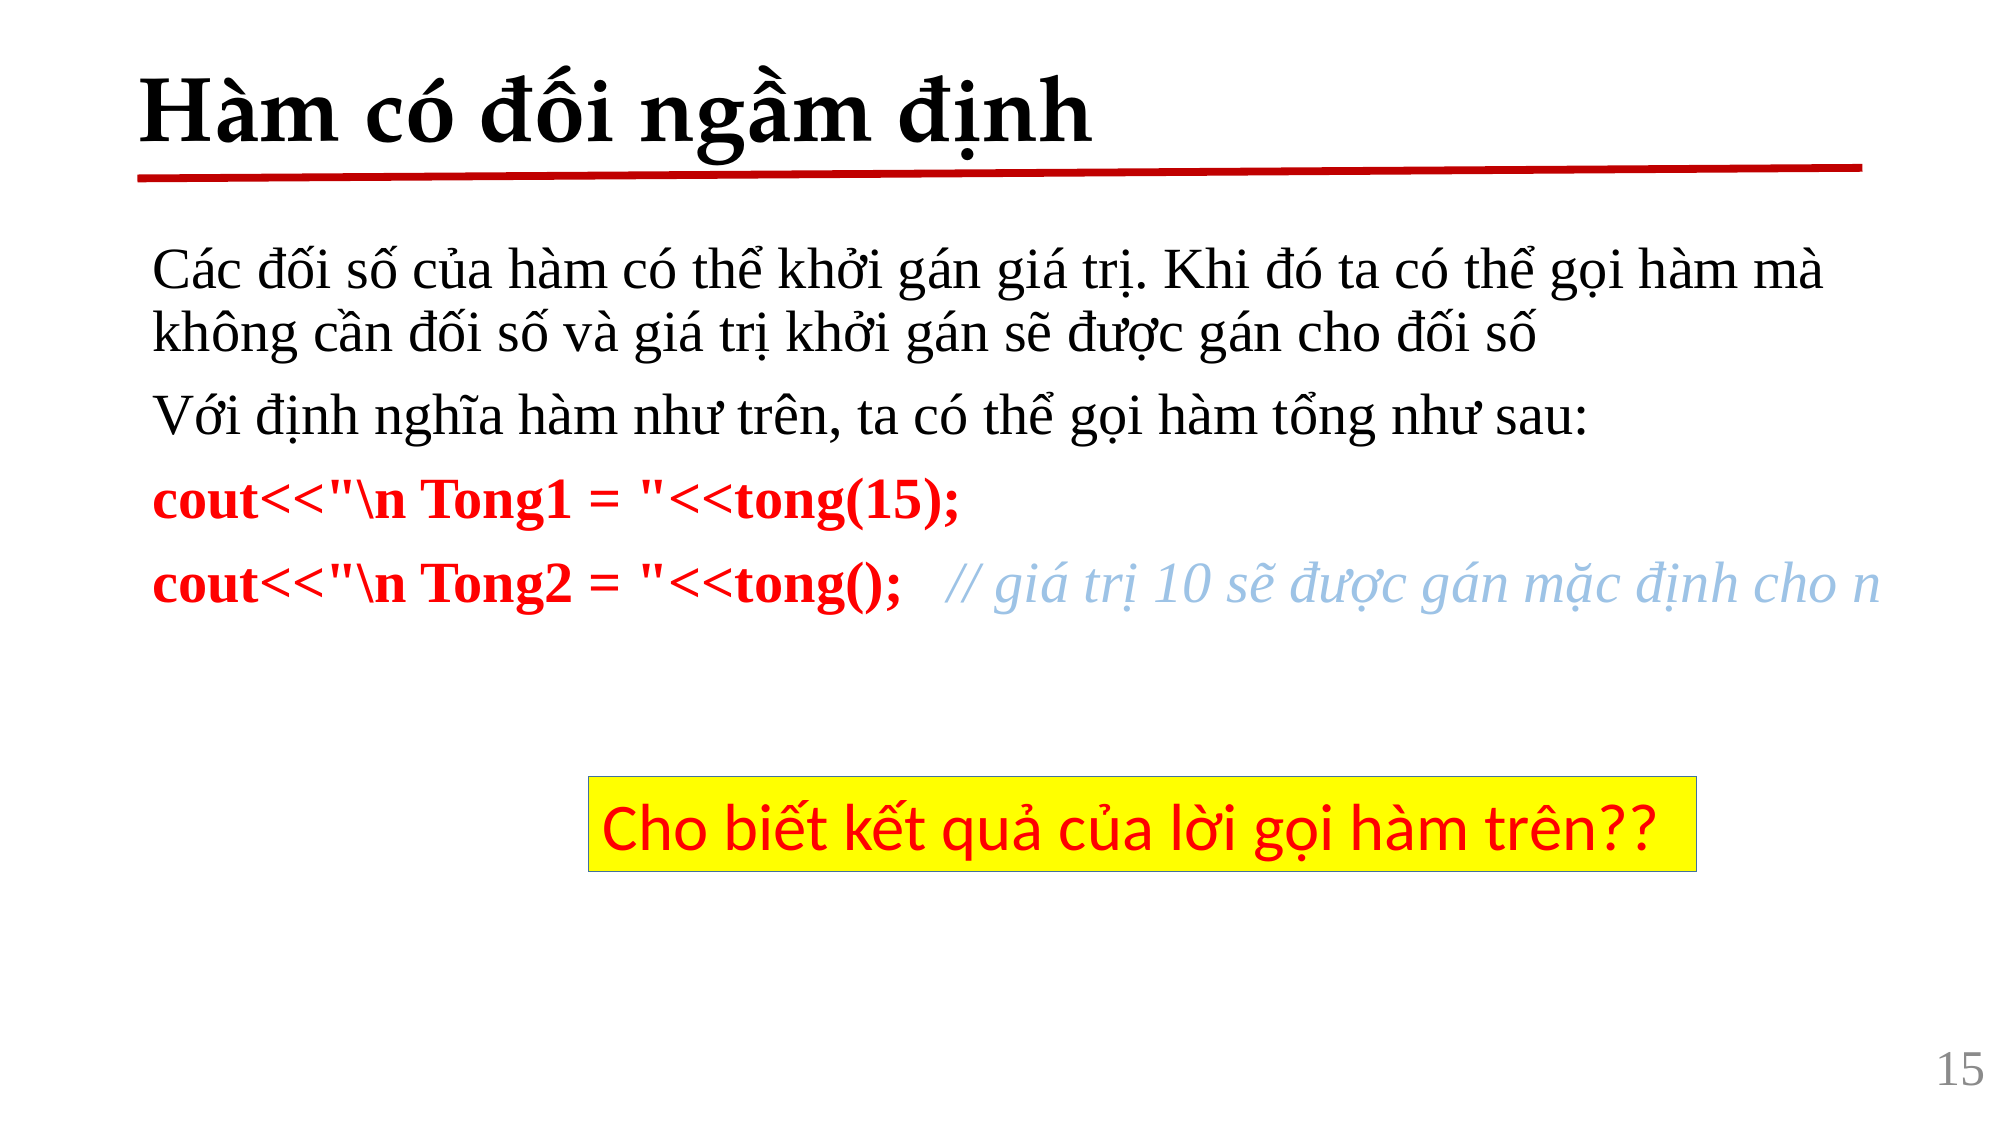

# Hàm có đối ngầm định
Các đối số của hàm có thể khởi gán giá trị. Khi đó ta có thể gọi hàm mà không cần đối số và giá trị khởi gán sẽ được gán cho đối số
Với định nghĩa hàm như trên, ta có thể gọi hàm tổng như sau:
cout<<"\n Tong1 = "<<tong(15);
cout<<"\n Tong2 = "<<tong();   // giá trị 10 sẽ được gán mặc định cho n
Cho biết kết quả của lời gọi hàm trên??
15